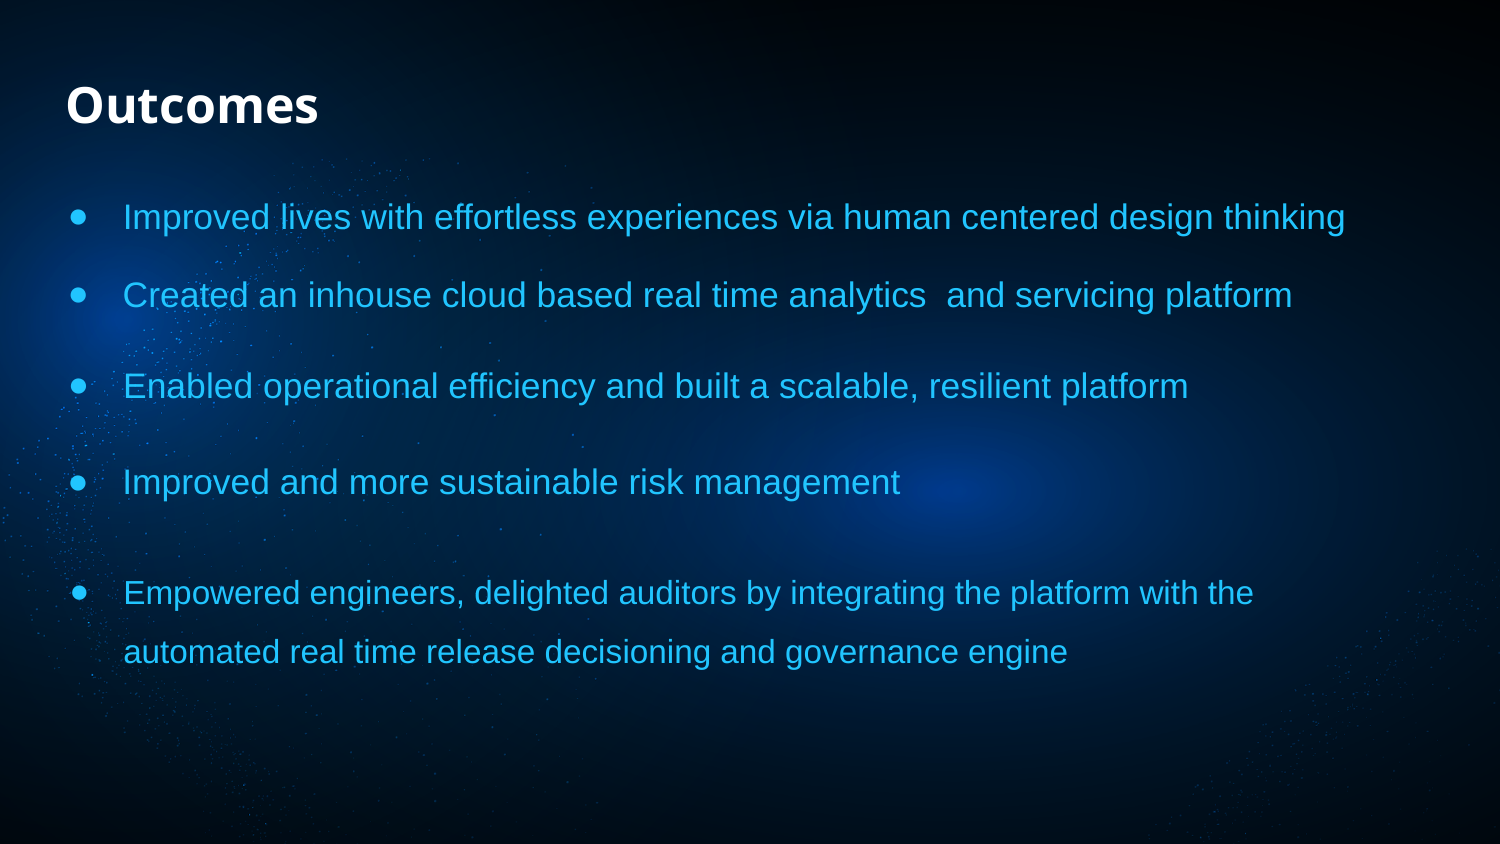

Outcomes

Improved lives with effortless experiences via human centered design thinking

Created an inhouse cloud based real time analytics  and servicing platform
Enabled operational efficiency and built a scalable, resilient platform

Improved and more sustainable risk management

Empowered engineers, delighted auditors by integrating the platform with the automated real time release decisioning and governance engine